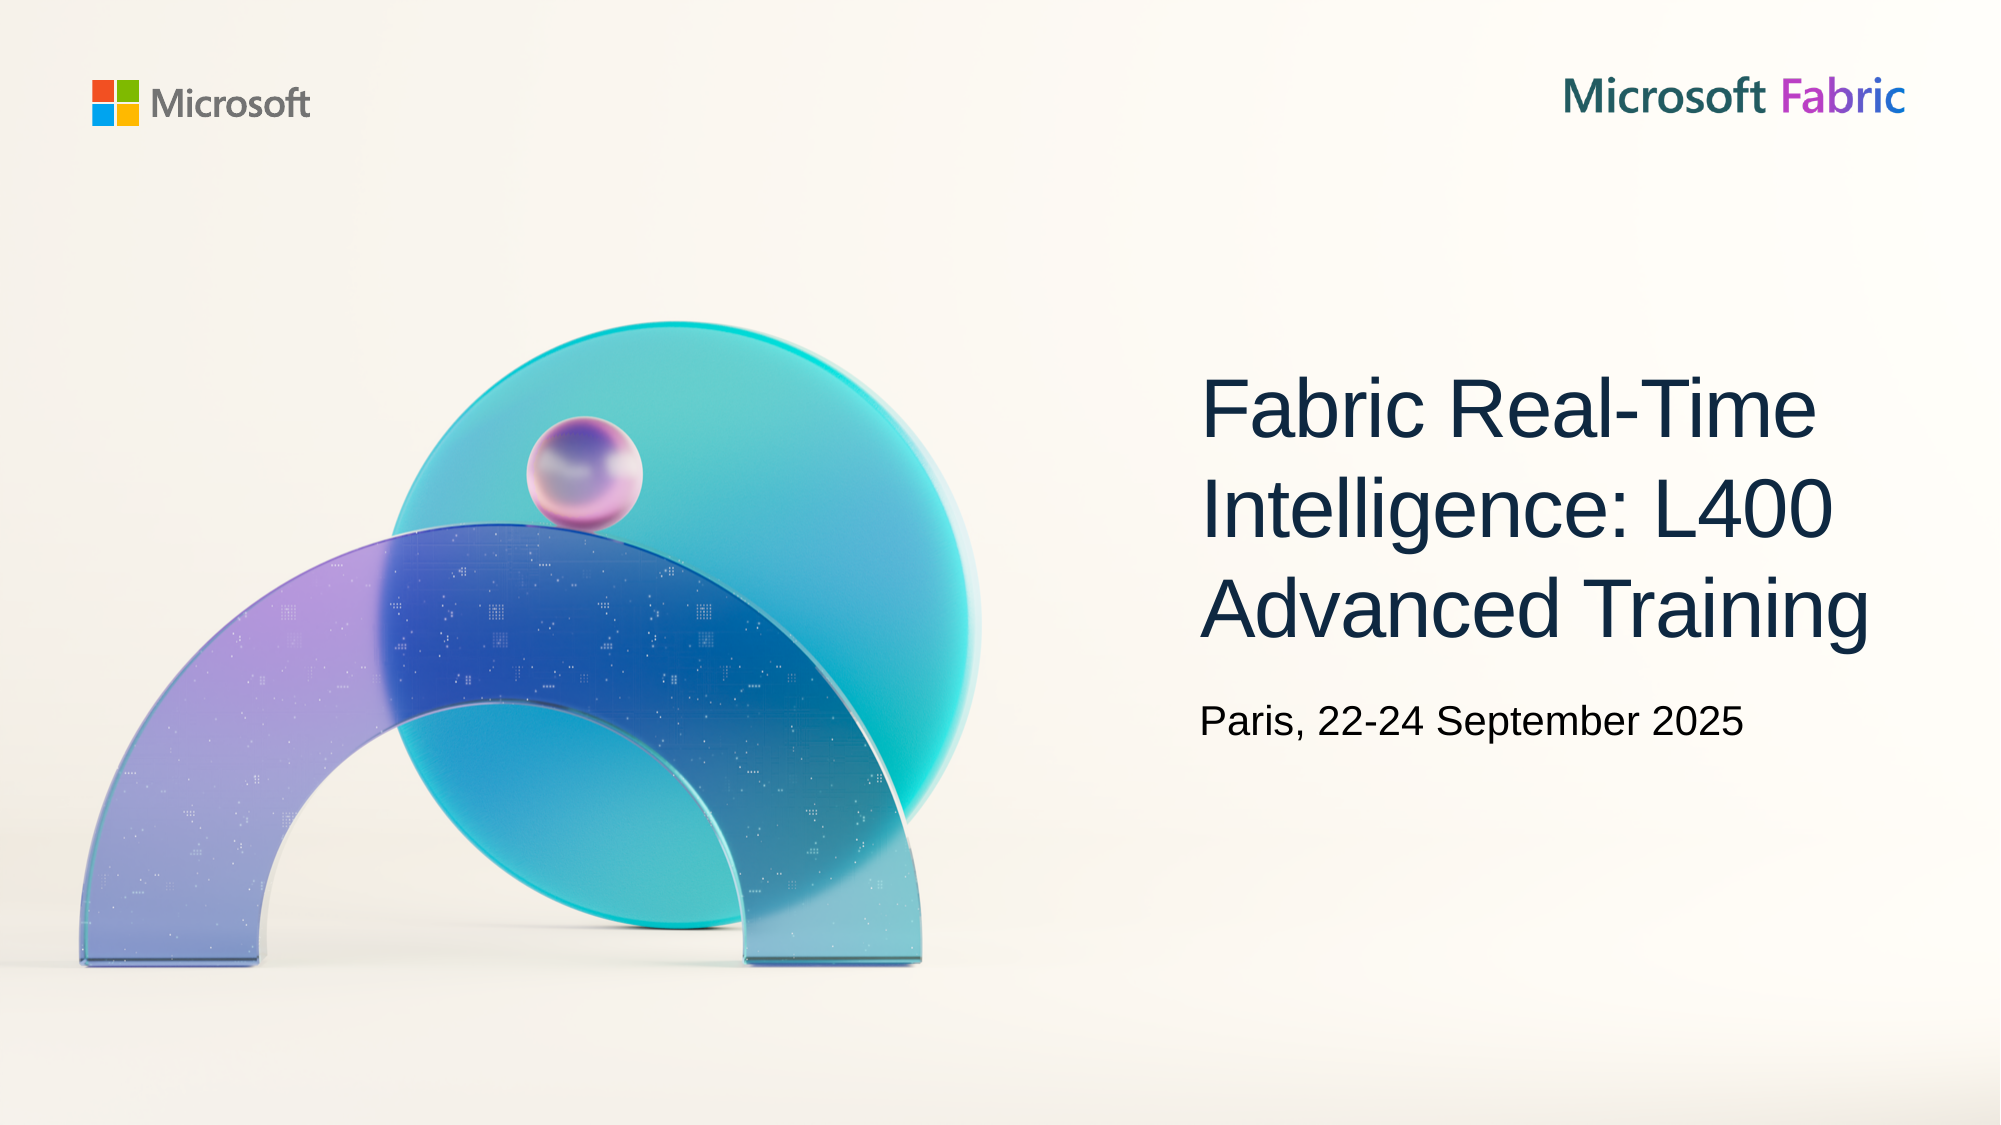

# Fabric Real-Time Intelligence: L400 Advanced Training
Paris, 22-24 September 2025